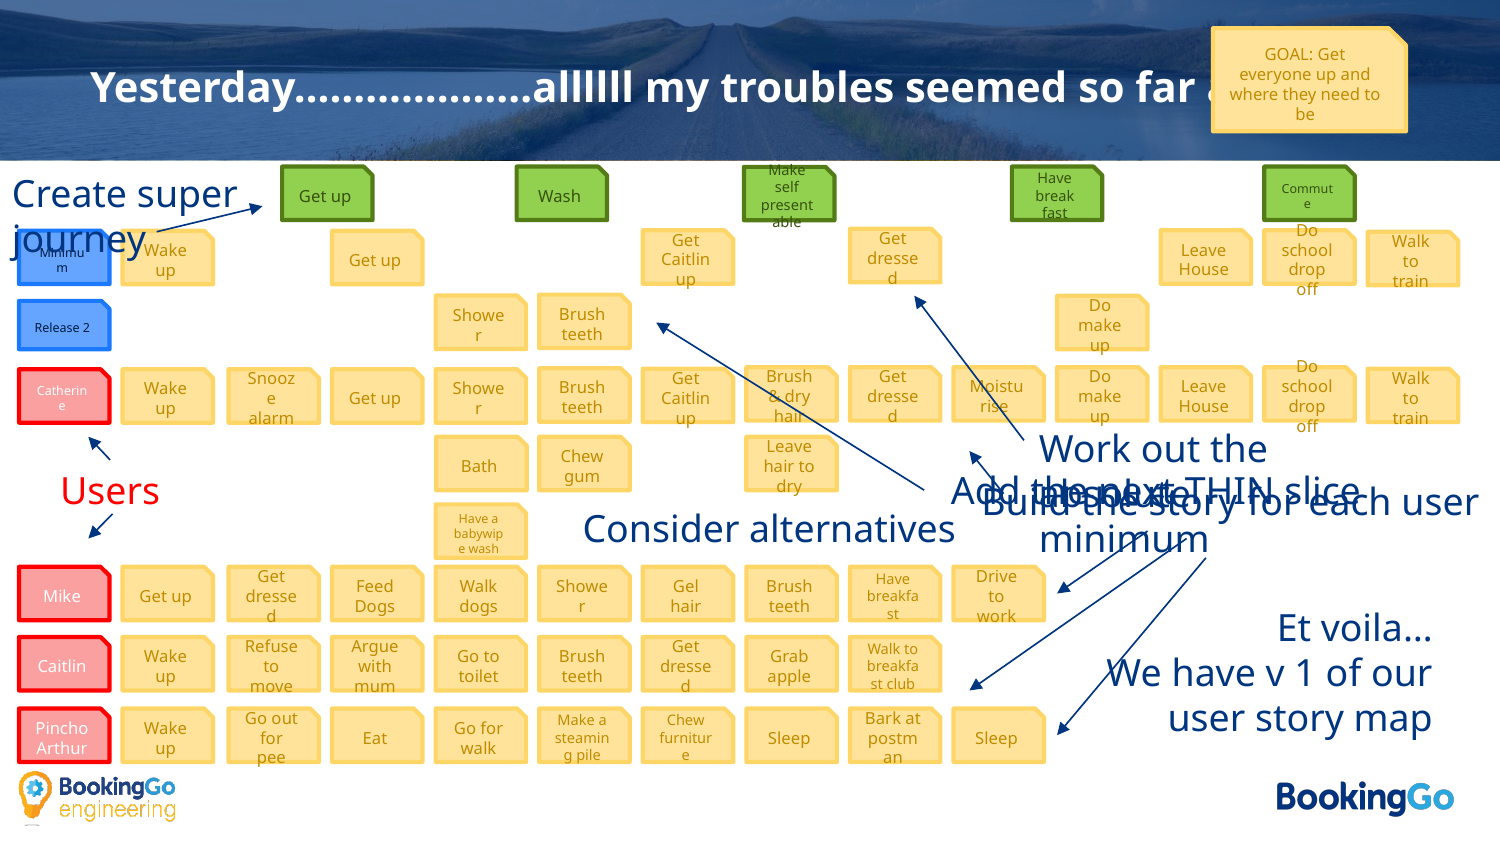

GOAL: Get everyone up and where they need to be
# Yesterday………………..allllll my troubles seemed so far away….
Create super journey
Get up
Wash
Have break fast
Commute
Make self presentable
Get dressed
Get Caitlin up
Leave House
Do school drop off
Minimum
Wake up
Get up
Walk to train
Brush teeth
Shower
Do make up
Release 2
Brush & dry hair
Get dressed
Moisturise
Do make up
Leave House
Do school drop off
Brush teeth
Get Caitlin up
Walk to train
Catherine
Wake up
Snooze alarm
Get up
Shower
Work out the absolute minimum
Bath
Chew gum
Leave hair to dry
Add the next THIN slice
Users
Build the story for each user
Consider alternatives
Have a babywipe wash
Mike
Get up
Get dressed
Feed Dogs
Walk dogs
Shower
Gel hair
Brush teeth
Have breakfast
Drive to work
Et voila…
We have v 1 of our user story map
Caitlin
Wake up
Refuse to move
Argue with mum
Go to toilet
Brush teeth
Get dressed
Grab apple
Walk to breakfast club
Pincho
Arthur
Wake up
Go out for pee
Eat
Go for walk
Make a steaming pile
Chew furniture
Sleep
Bark at postman
Sleep